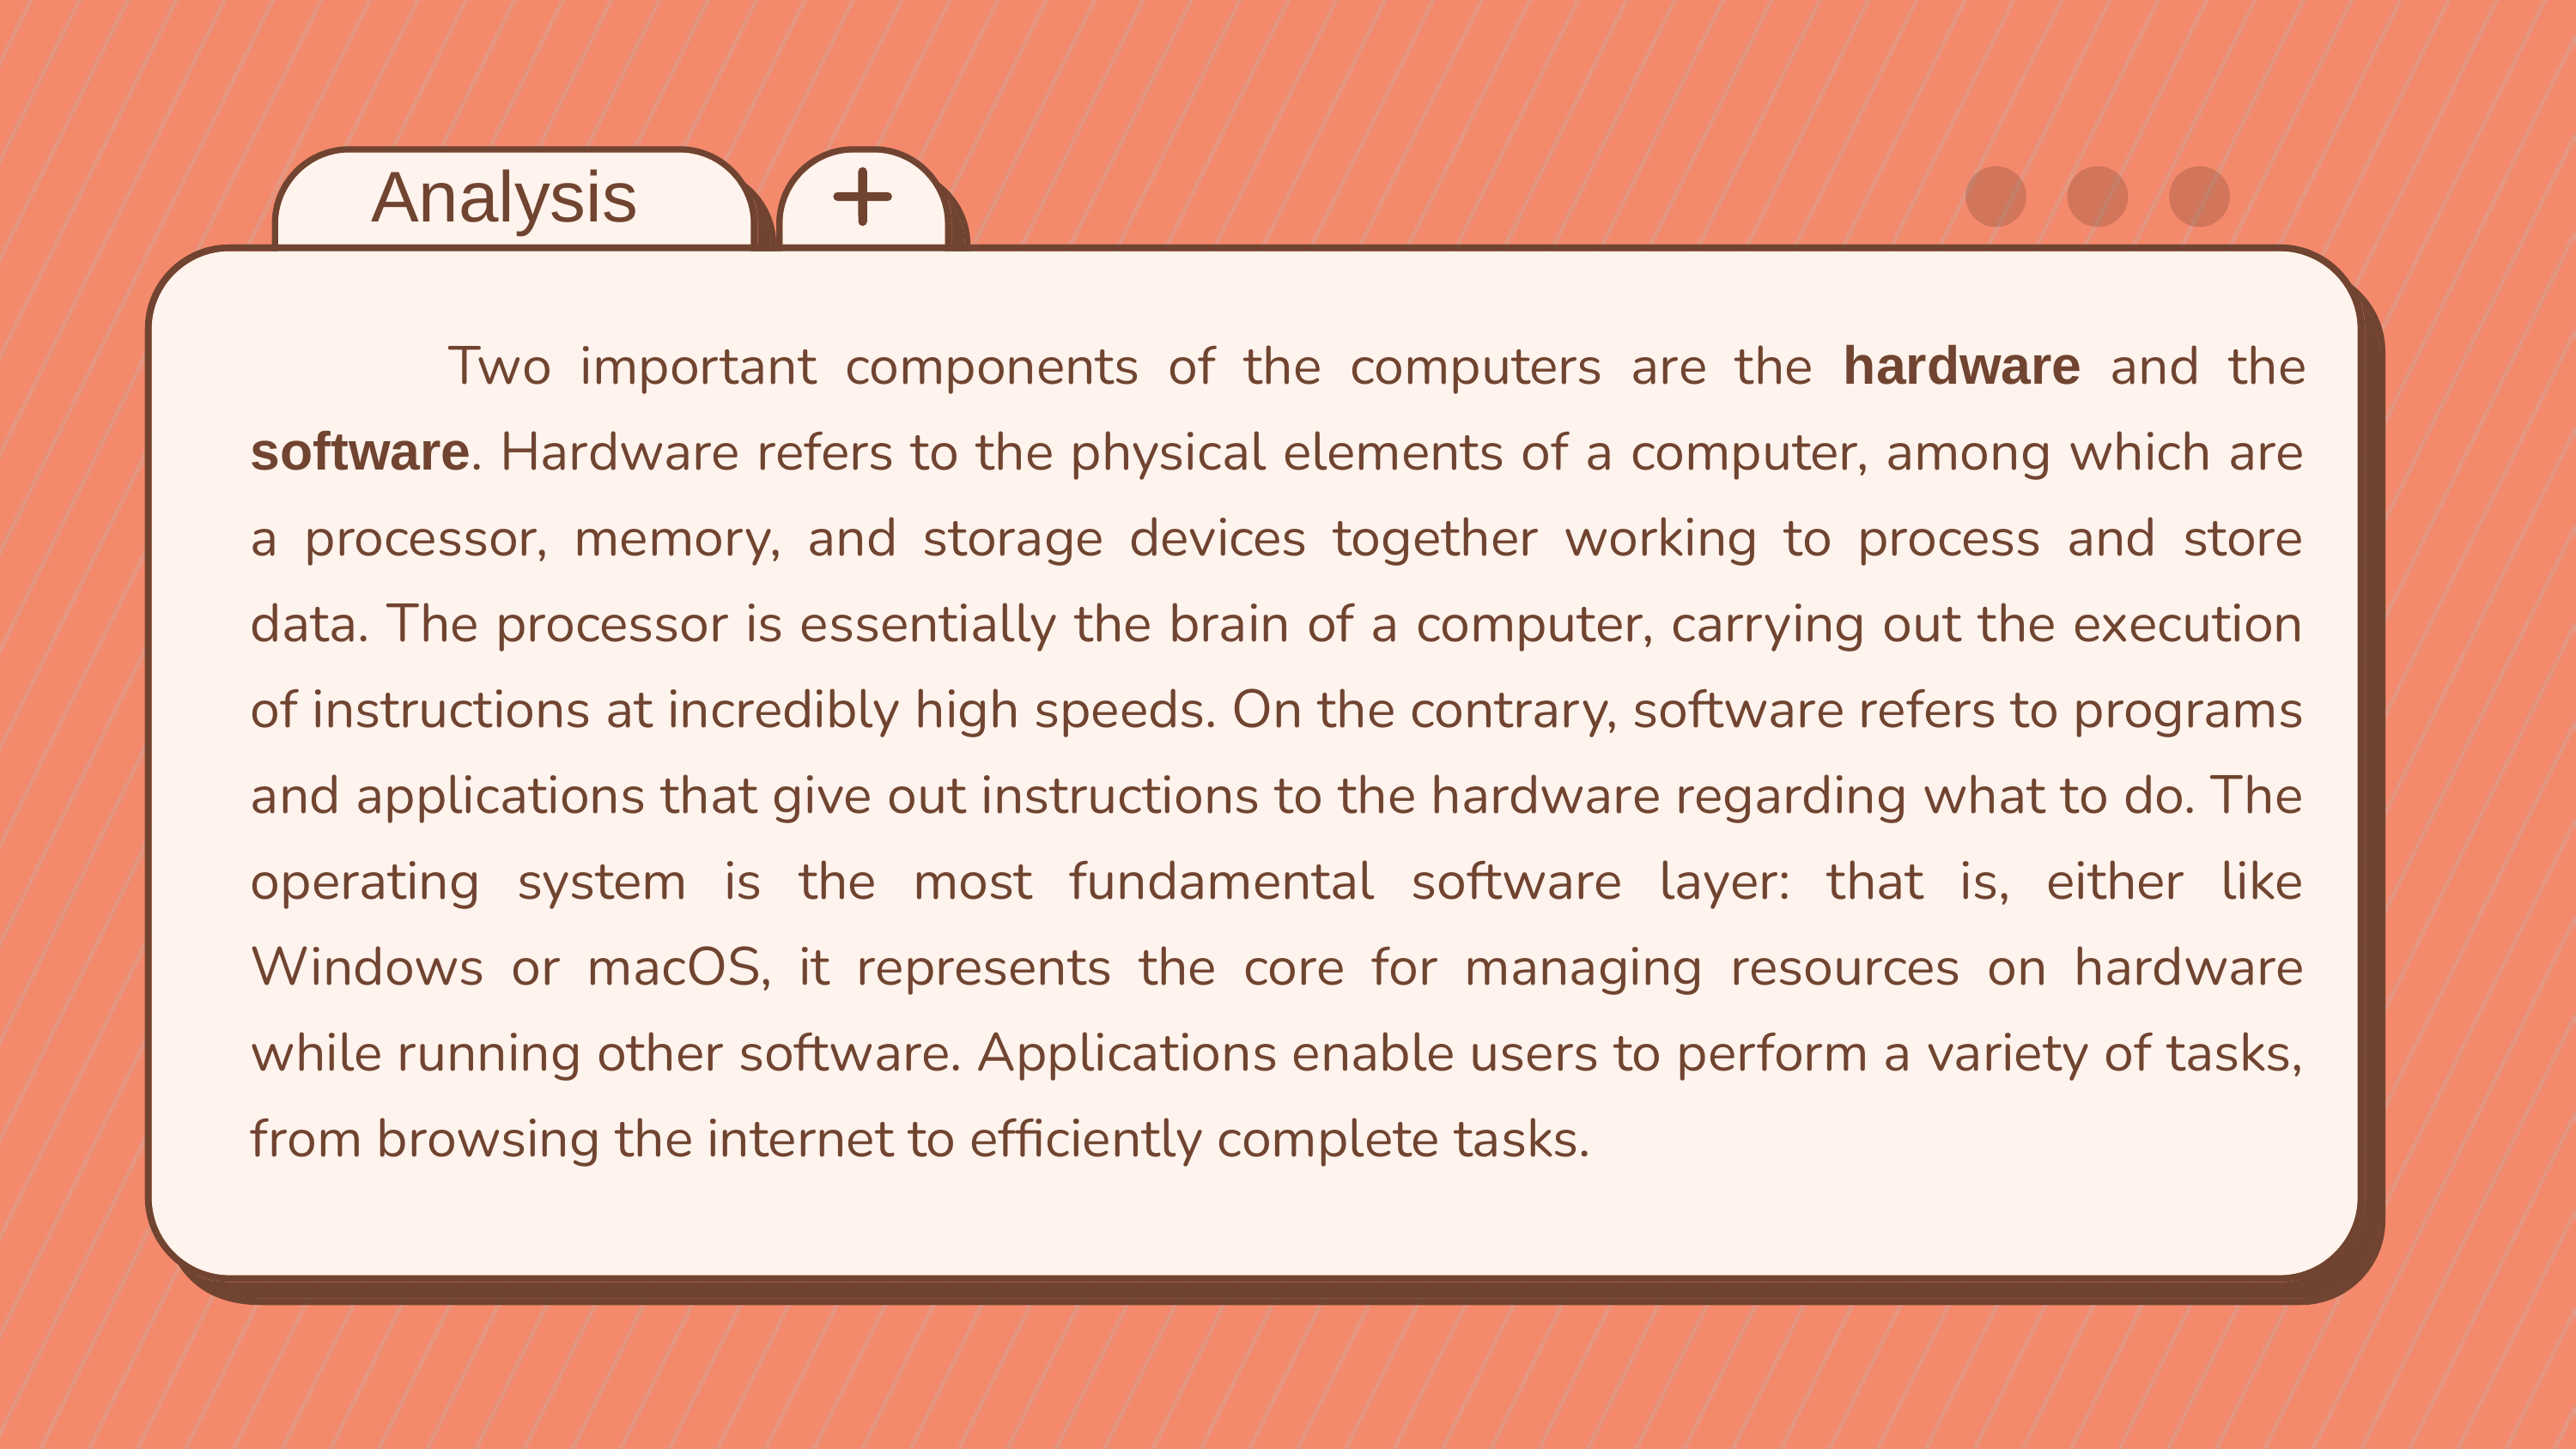

Analysis

       Two important components of the computers are the hardware and the software. Hardware refers to the physical elements of a computer, among which are a processor, memory, and storage devices together working to process and store data. The processor is essentially the brain of a computer, carrying out the execution of instructions at incredibly high speeds. On the contrary, software refers to programs and applications that give out instructions to the hardware regarding what to do. The operating system is the most fundamental software layer: that is, either like Windows or macOS, it represents the core for managing resources on hardware while running other software. Applications enable users to perform a variety of tasks, from browsing the internet to efficiently complete tasks.